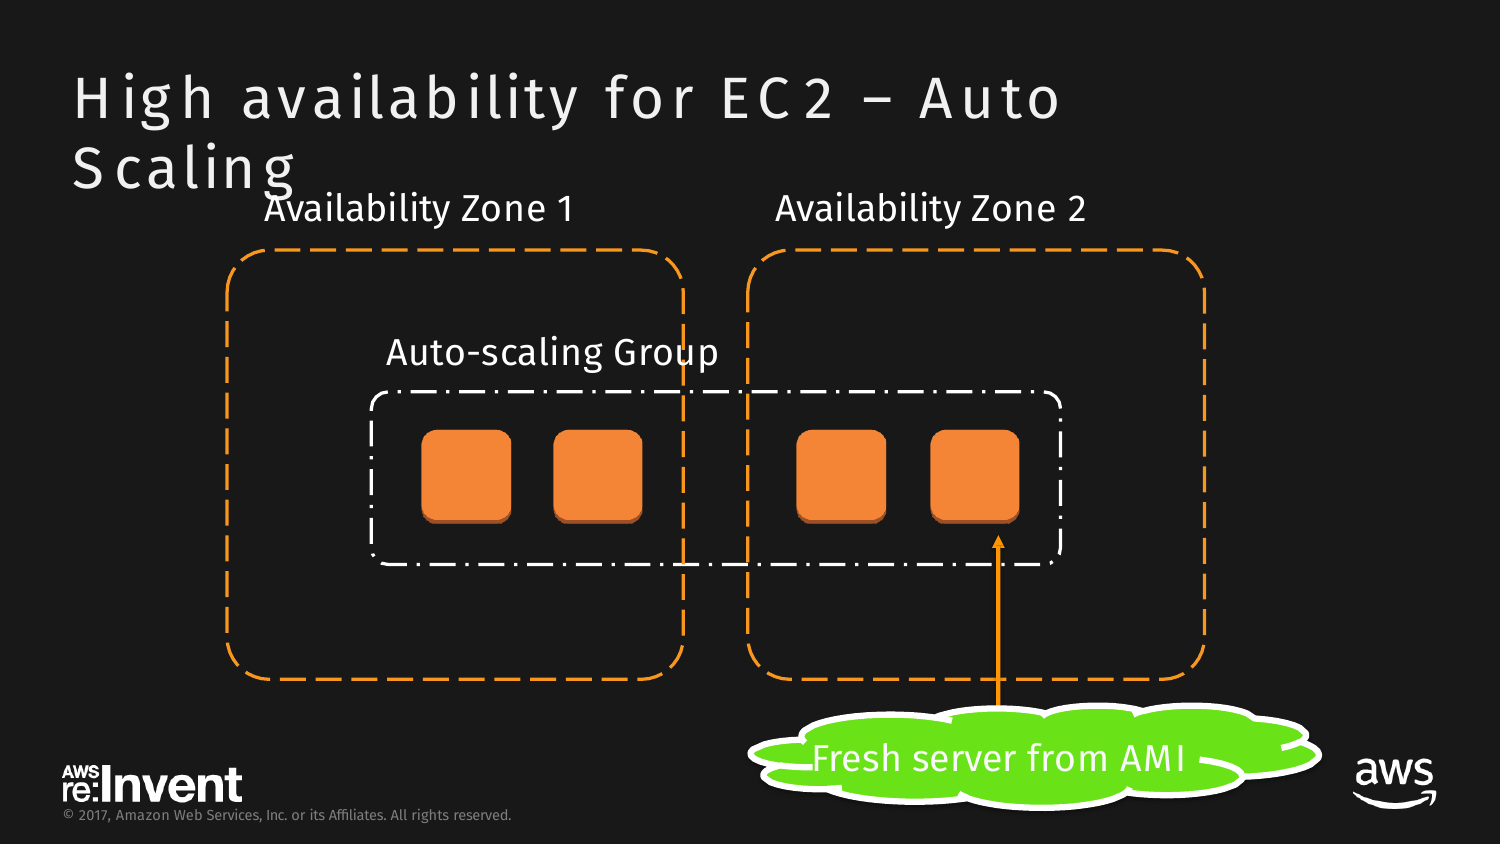

# High	availability	for	EC 2	–	Auto	Scaling
Availability Zone 1	Availability Zone 2

Auto-scaling Group

Fresh server from AMI
© 2017, Amazon Web Services, Inc. or its Affiliates. All rights reserved.